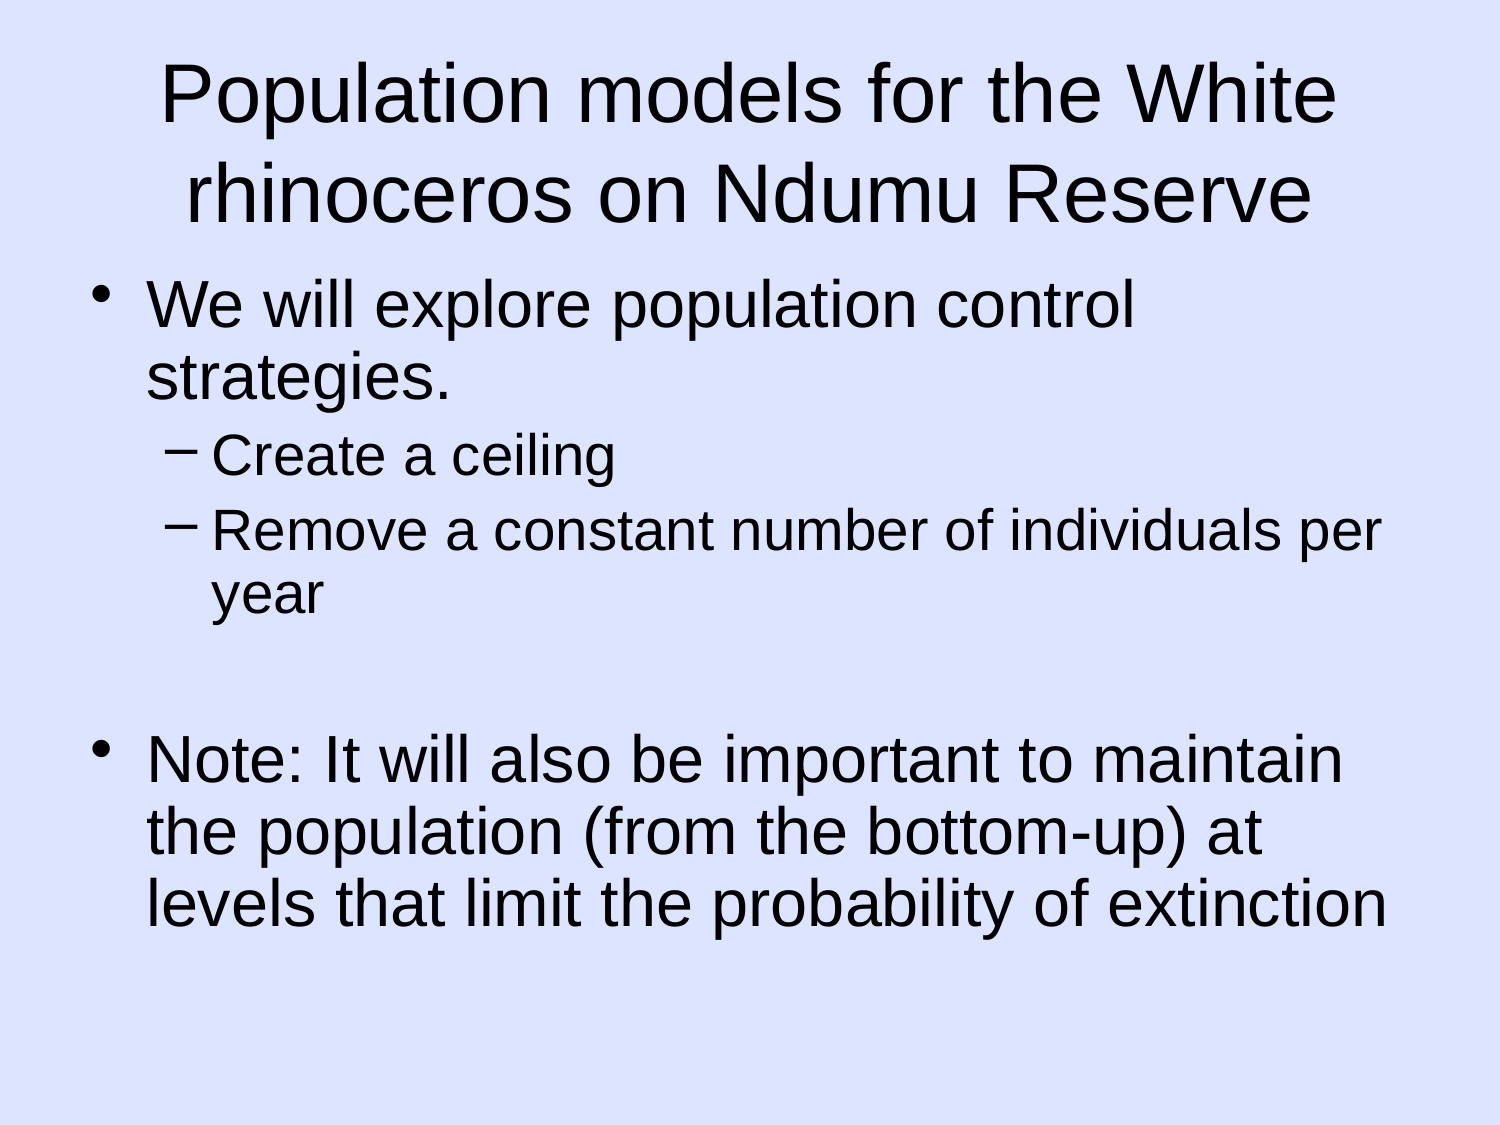

# Population models for the White rhinoceros on Ndumu Reserve
We will explore population control strategies.
Create a ceiling
Remove a constant number of individuals per year

Note: It will also be important to maintain the population (from the bottom-up) at levels that limit the probability of extinction